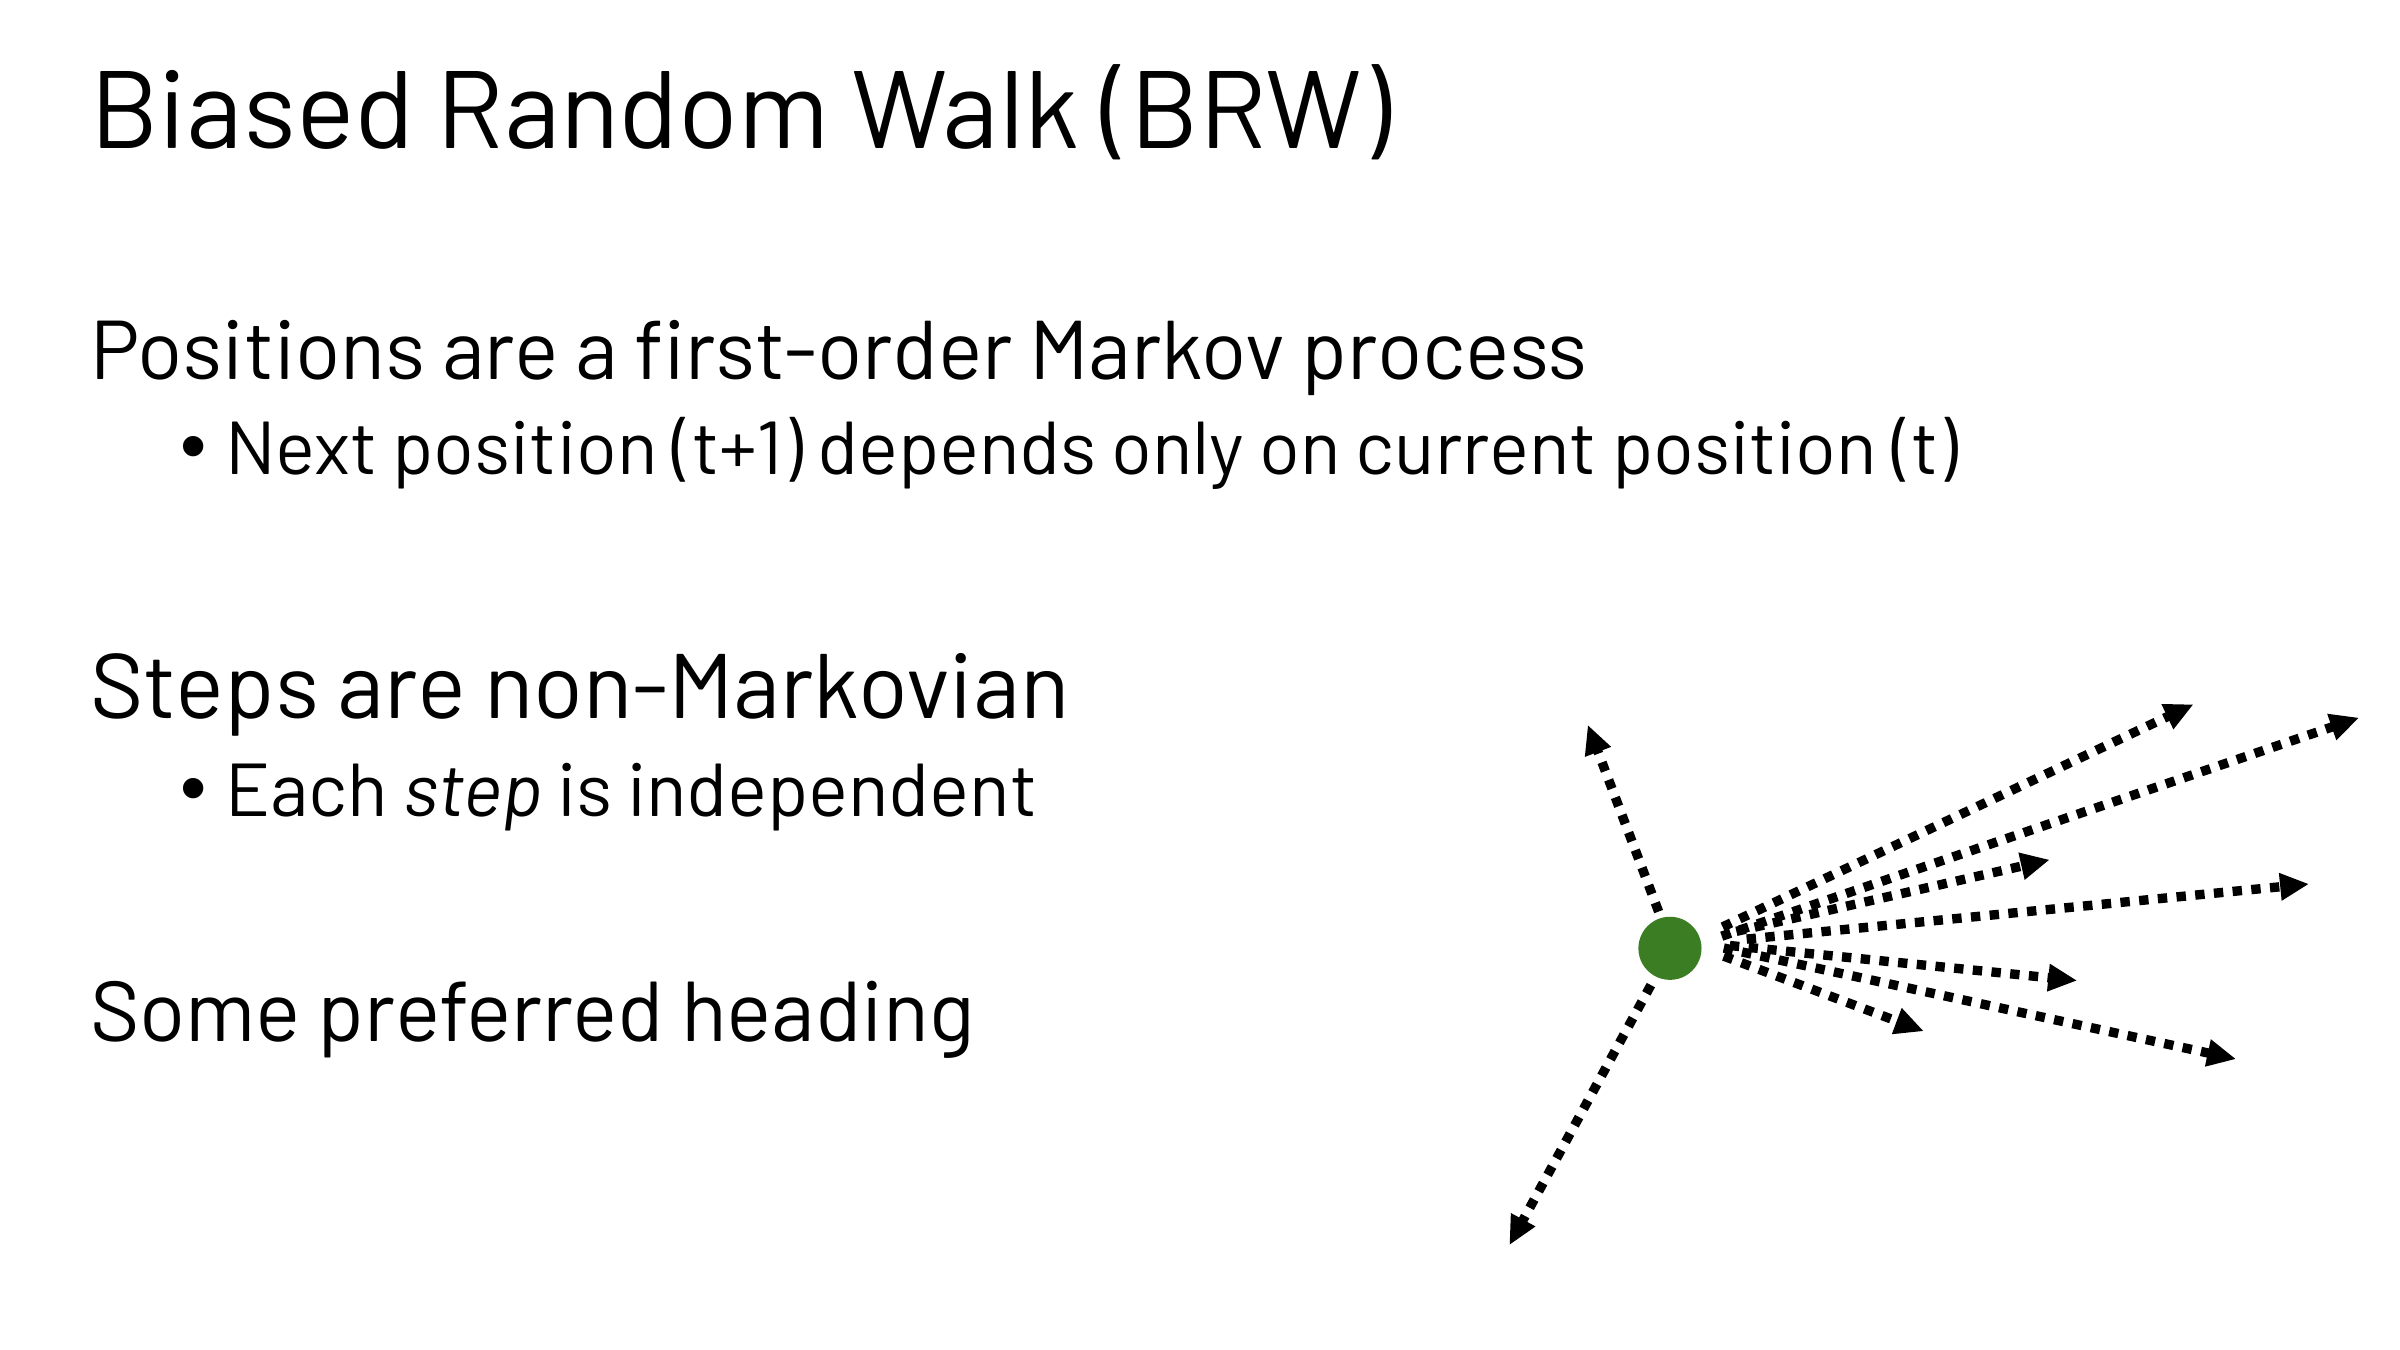

# Biased Random Walk (BRW)
Positions are a first-order Markov process
Next position (t+1) depends only on current position (t)

Steps are non-Markovian
Each step is independent

Some preferred heading